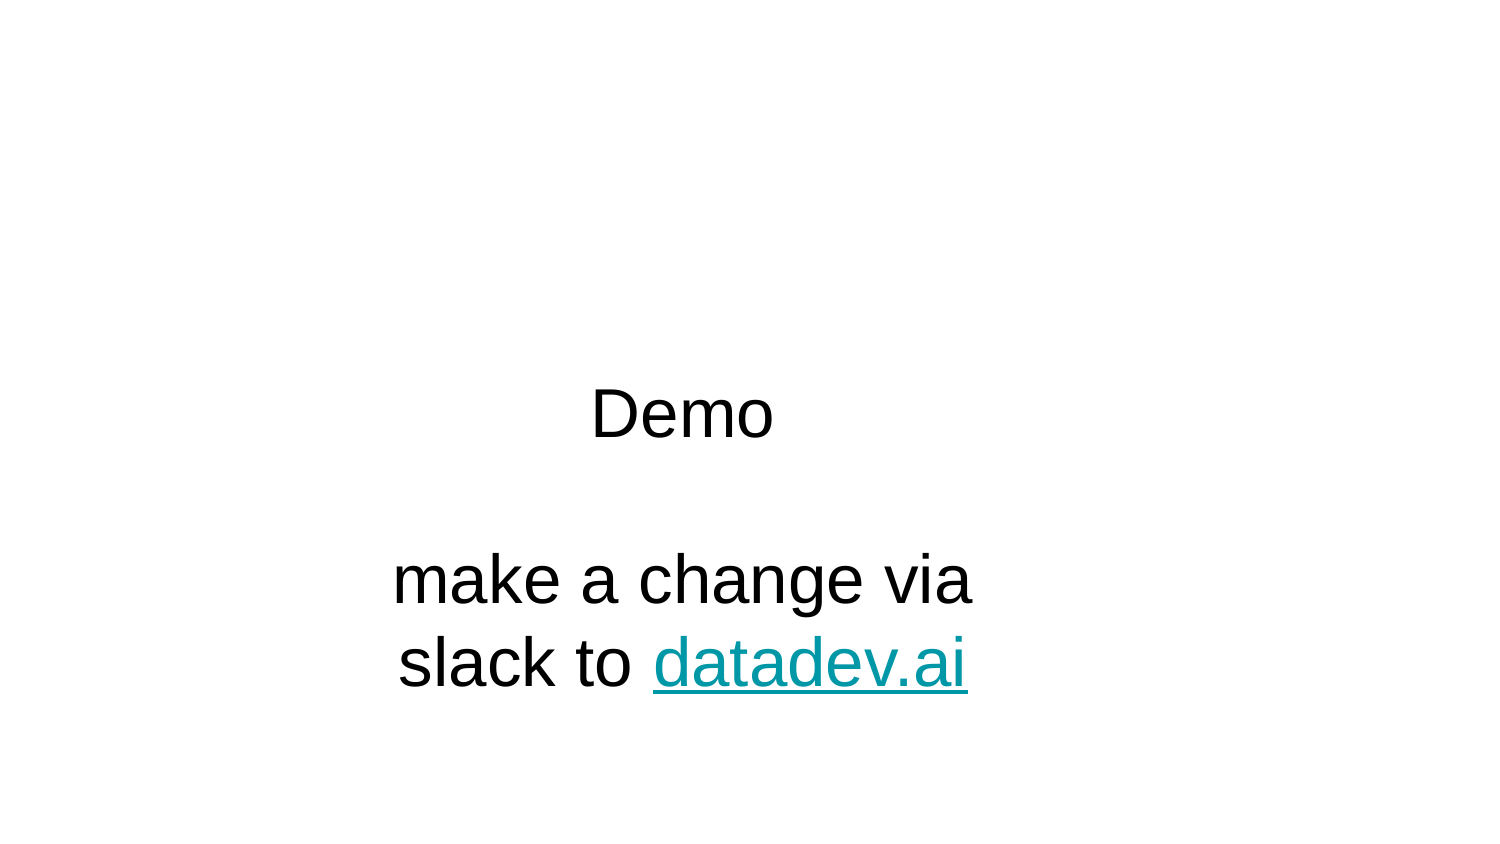

# Demo

make a change via slack to datadev.ai